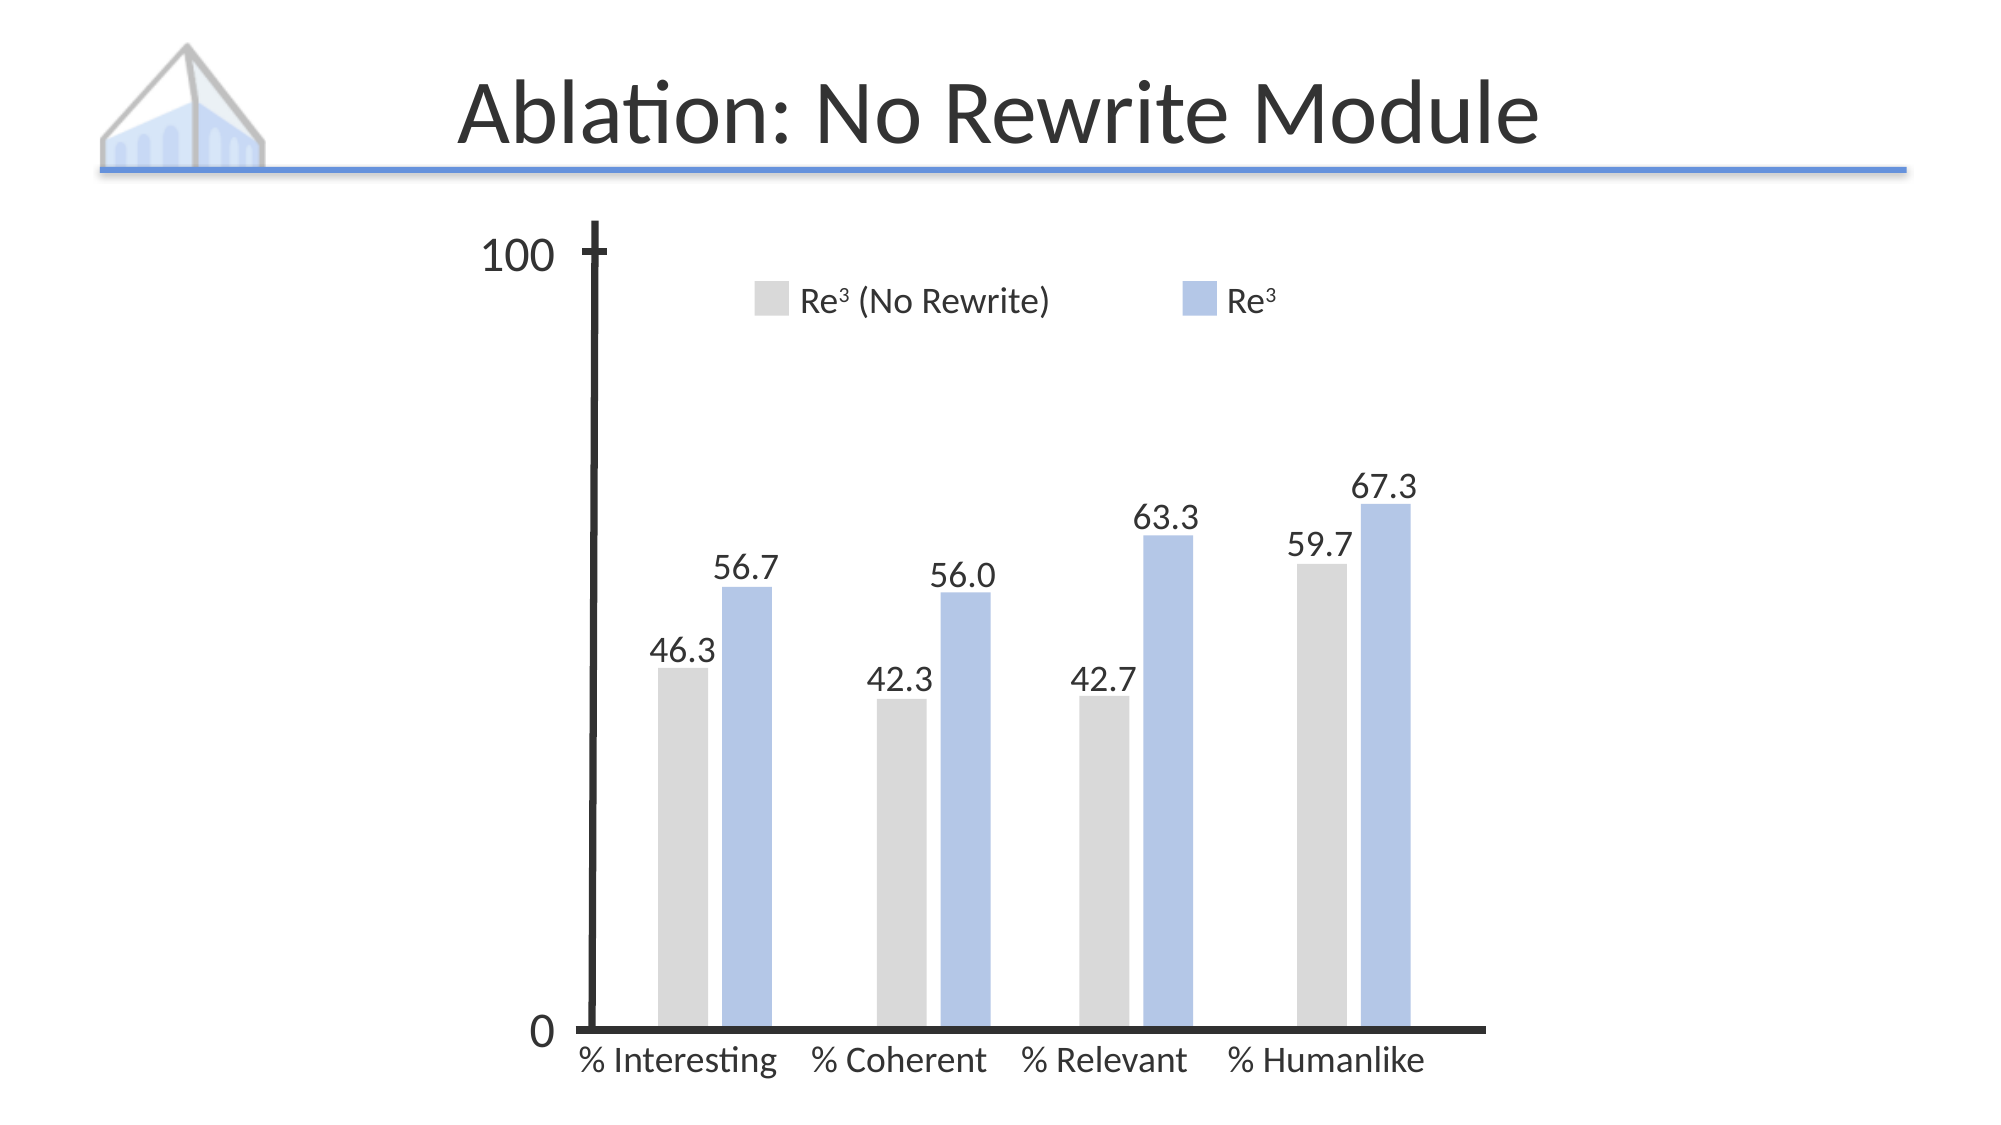

# Ablation: No Rewrite Module
100
Re3 (No Rewrite)
Re3

67.3
63.3
59.7
56.7
56.0
46.3
42.3
42.7

0
% Humanlike
% Interesting
% Coherent
% Relevant